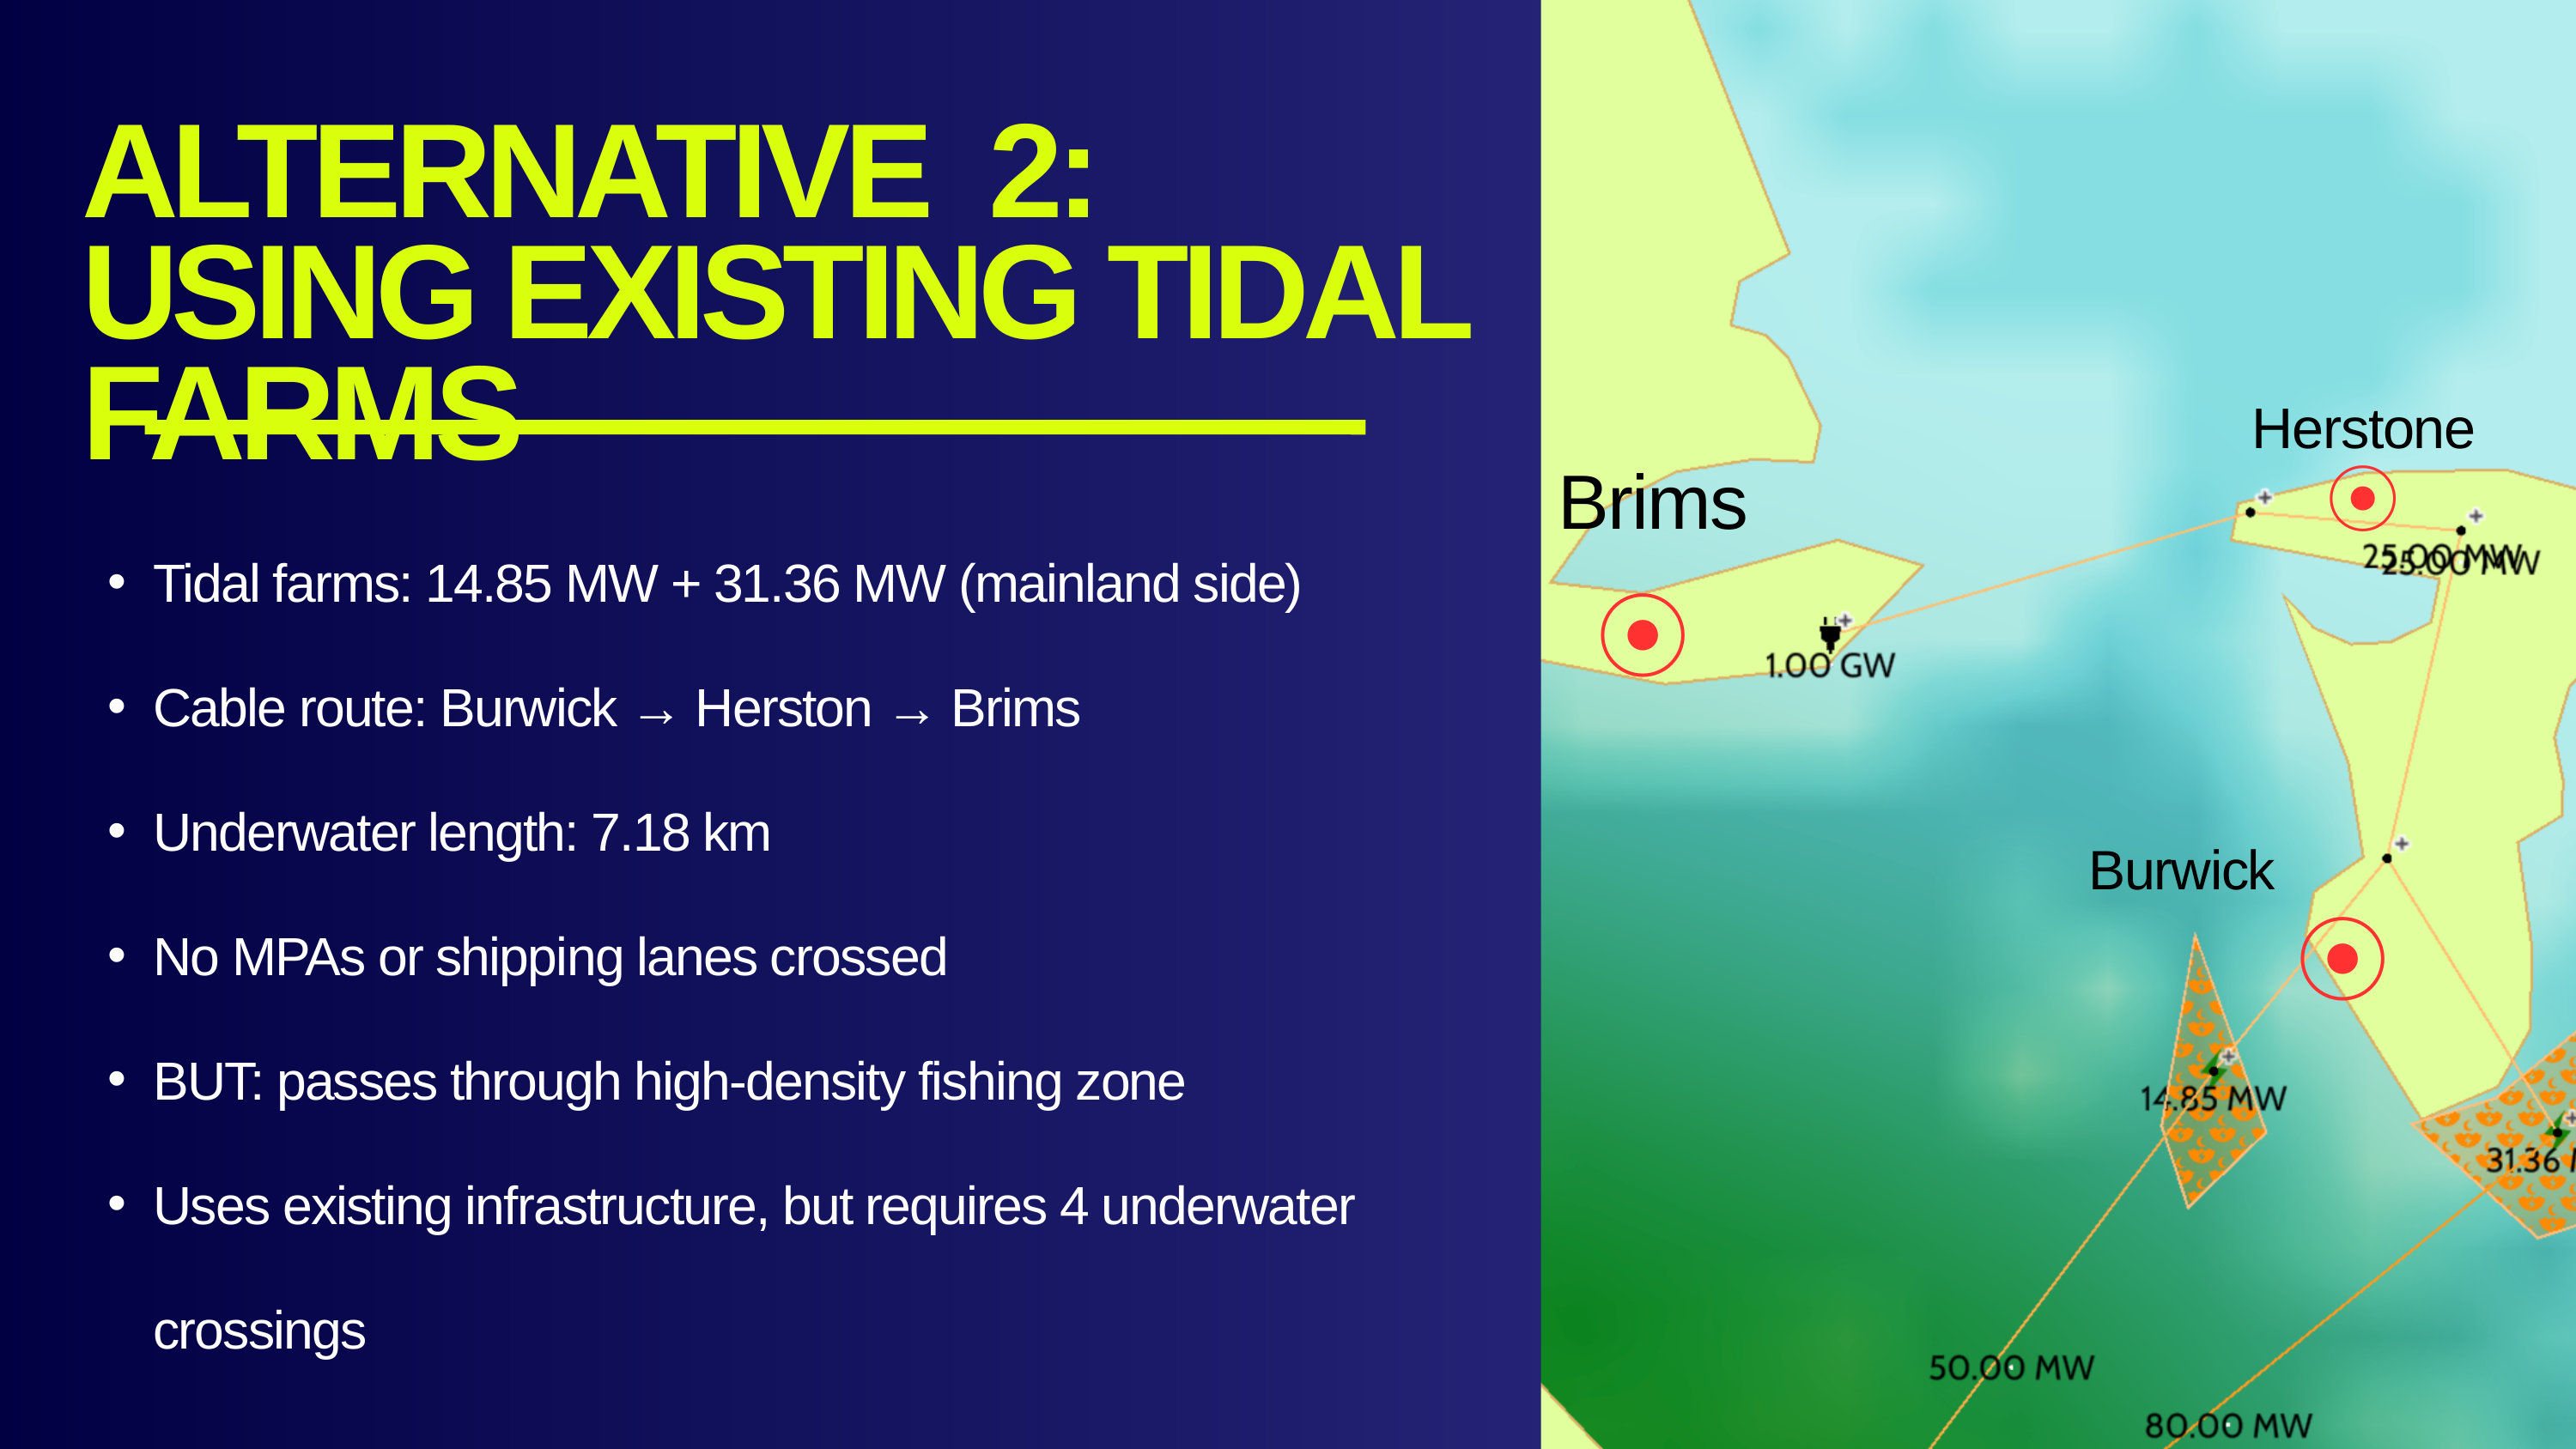

ALTERNATIVE  2: USING EXISTING TIDAL FARMS
Herstone

Brims
⦿
Tidal farms: 14.85 MW + 31.36 MW (mainland side)
Cable route: Burwick → Herston → Brims
Underwater length: 7.18 km
No MPAs or shipping lanes crossed
BUT: passes through high-density fishing zone
Uses existing infrastructure, but requires 4 underwater crossings
⦿
Burwick
⦿